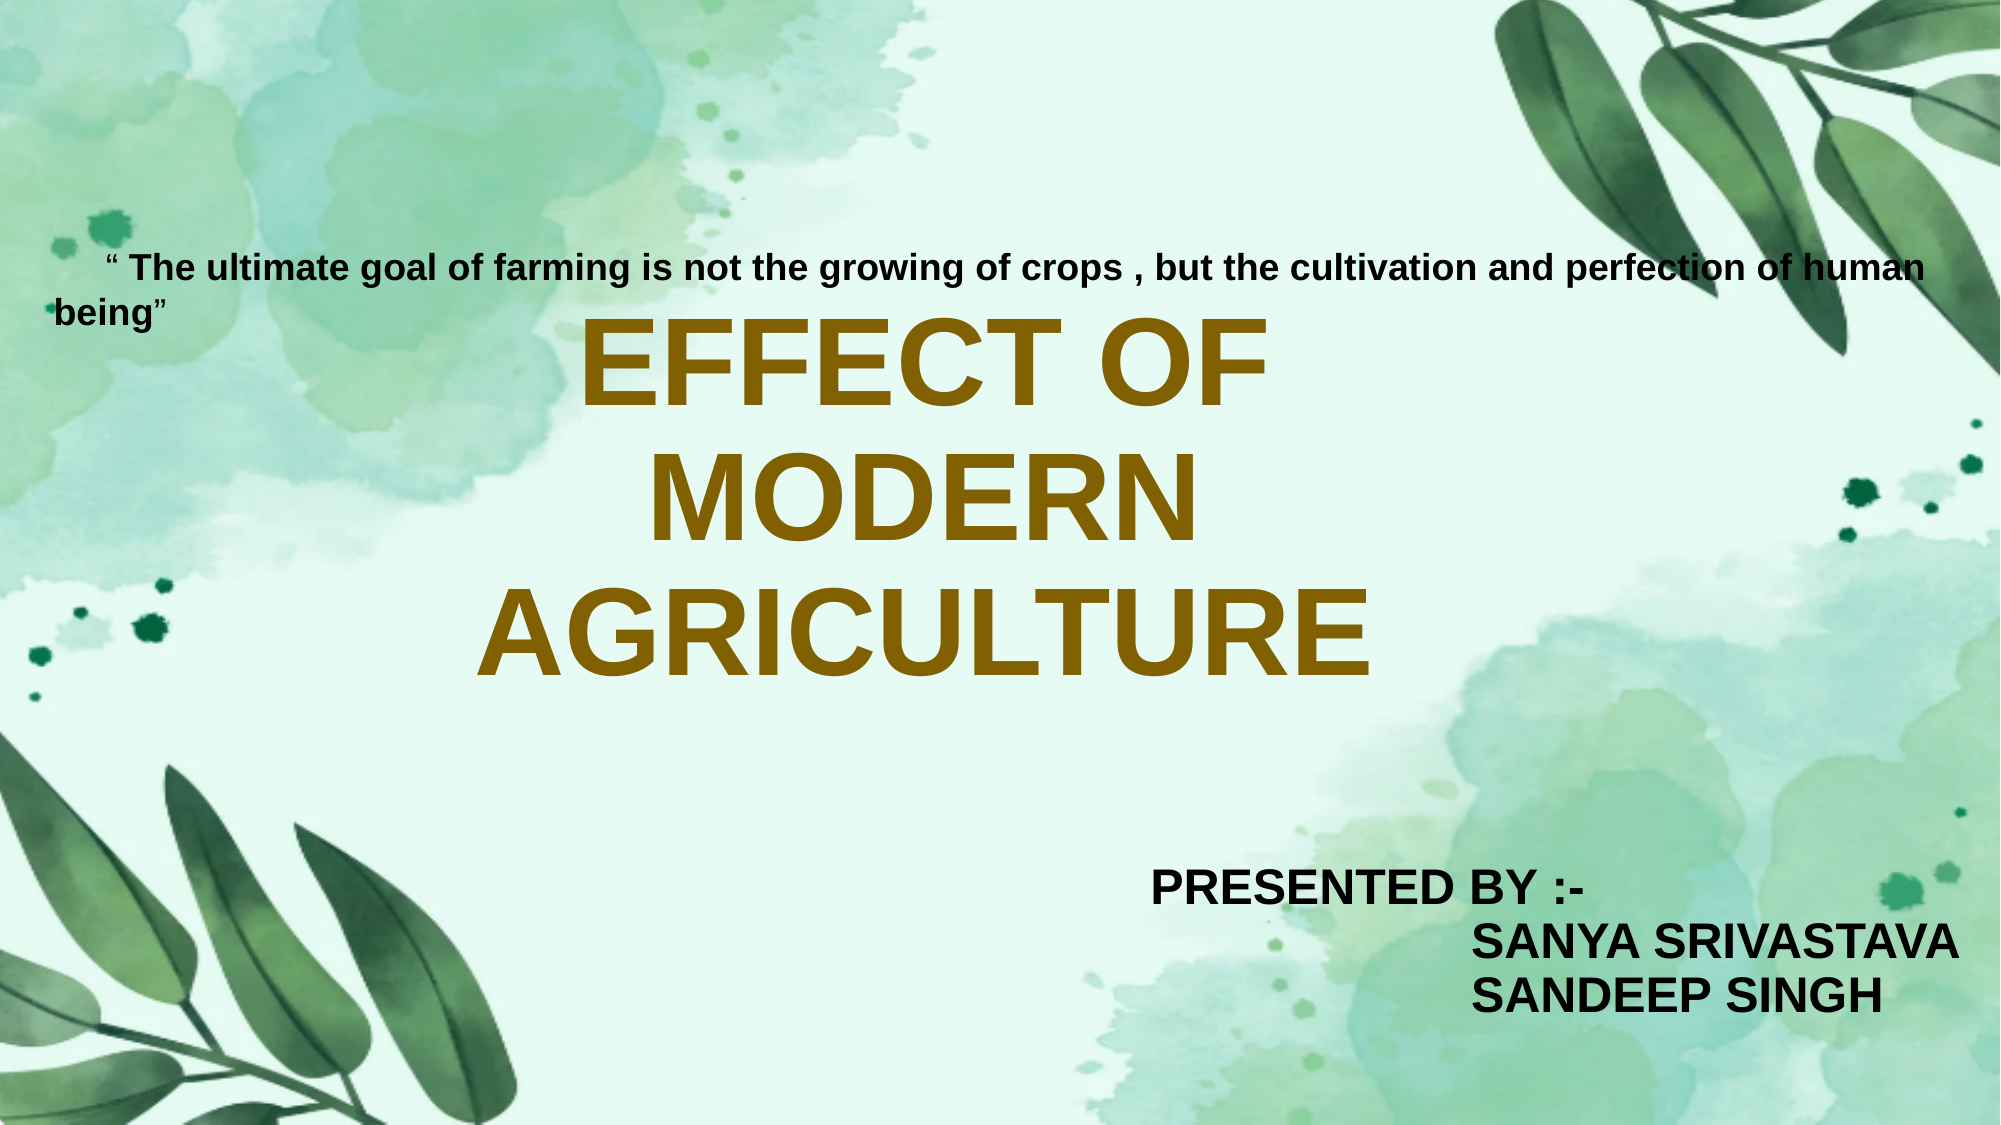

“ The ultimate goal of farming is not the growing of crops , but the cultivation and perfection of human being”
# EFFECT OF MODERN AGRICULTURE
PRESENTED BY :-
                       SANYA SRIVASTAVA
                       SANDEEP SINGH